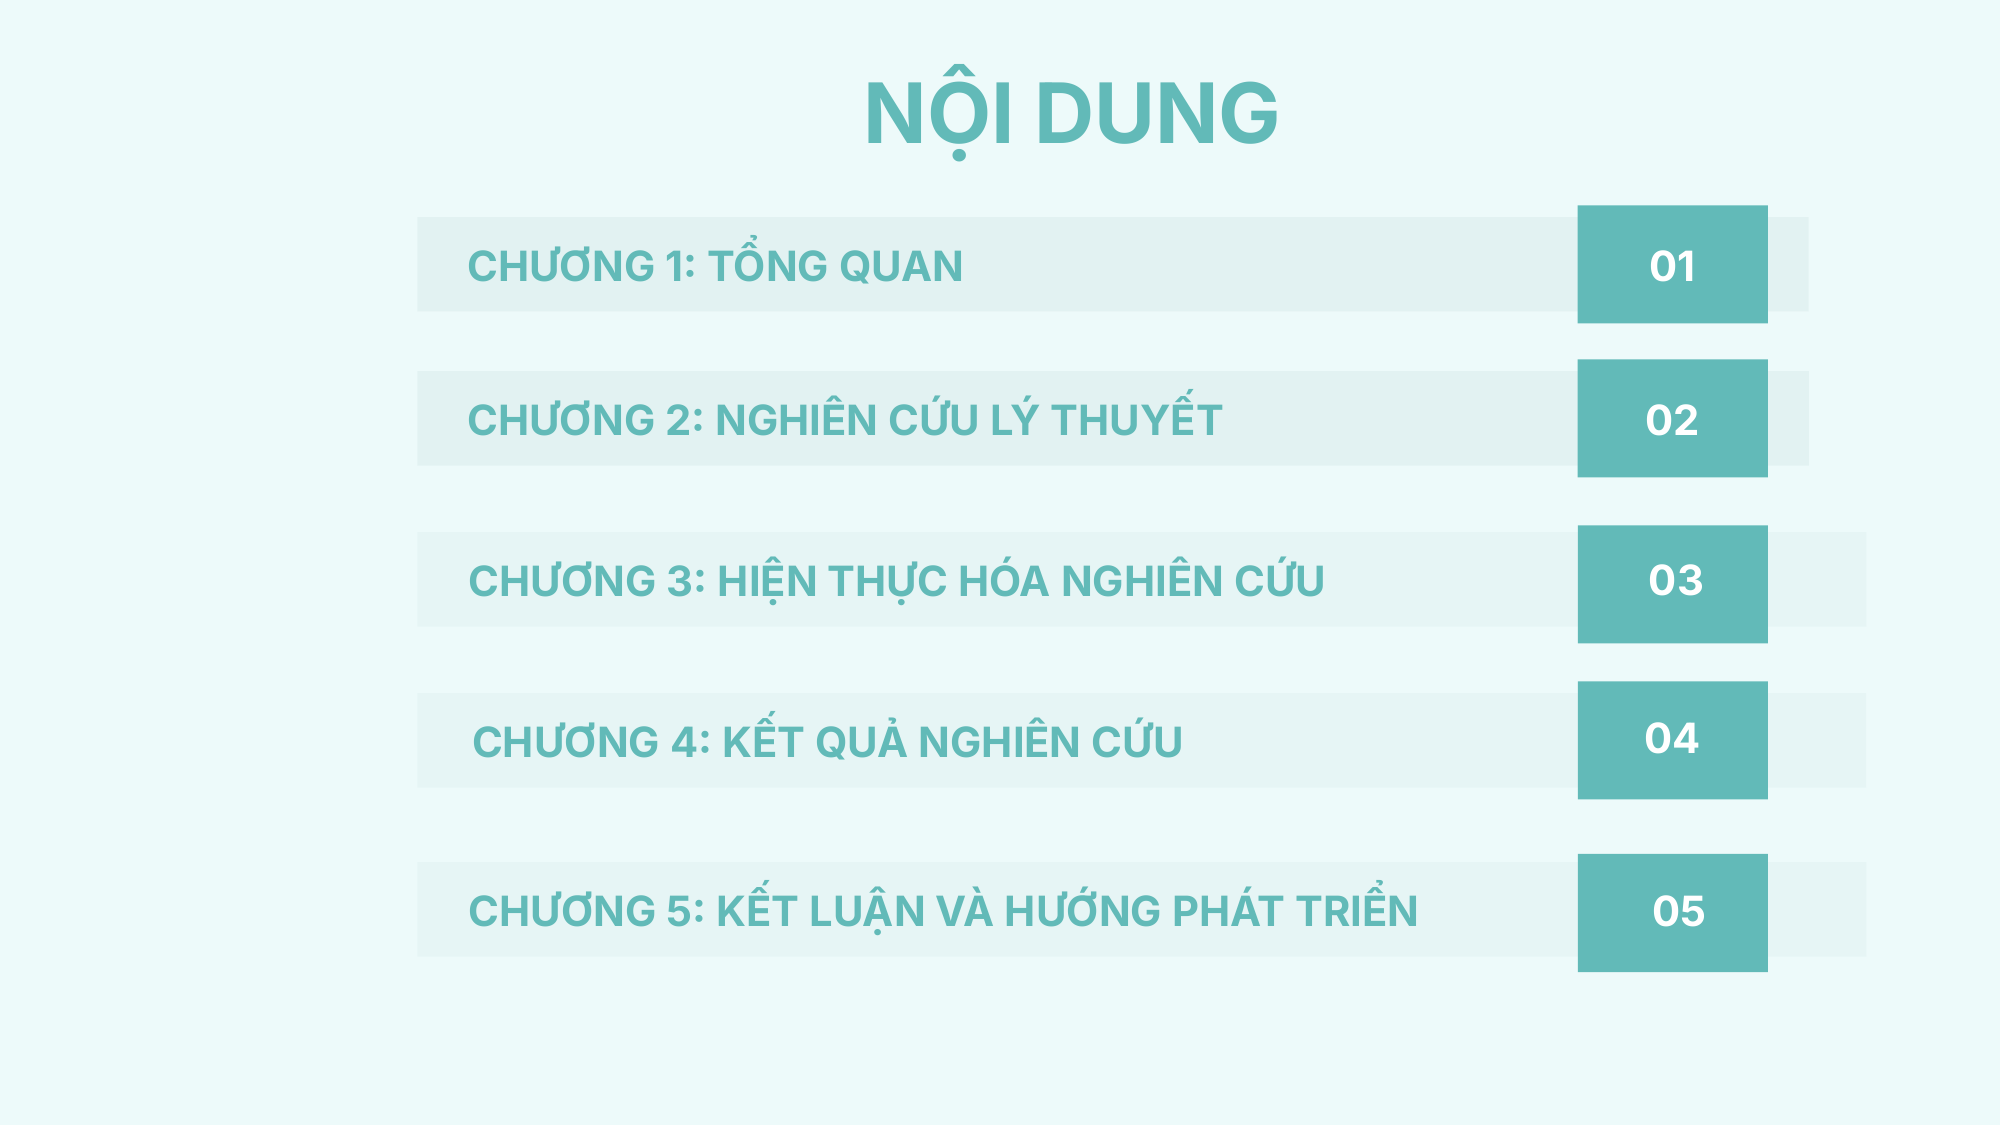

NỘI DUNG

01

CHƯƠNG 1: TỔNG QUAN

02

CHƯƠNG 2: NGHIÊN CỨU LÝ THUYẾT

03

CHƯƠNG 3: HIỆN THỰC HÓA NGHIÊN CỨU

04

    CHƯƠNG 4: KẾT QUẢ NGHIÊN CỨU

05

CHƯƠNG 5: KẾT LUẬN VÀ HƯỚNG PHÁT TRIỂN